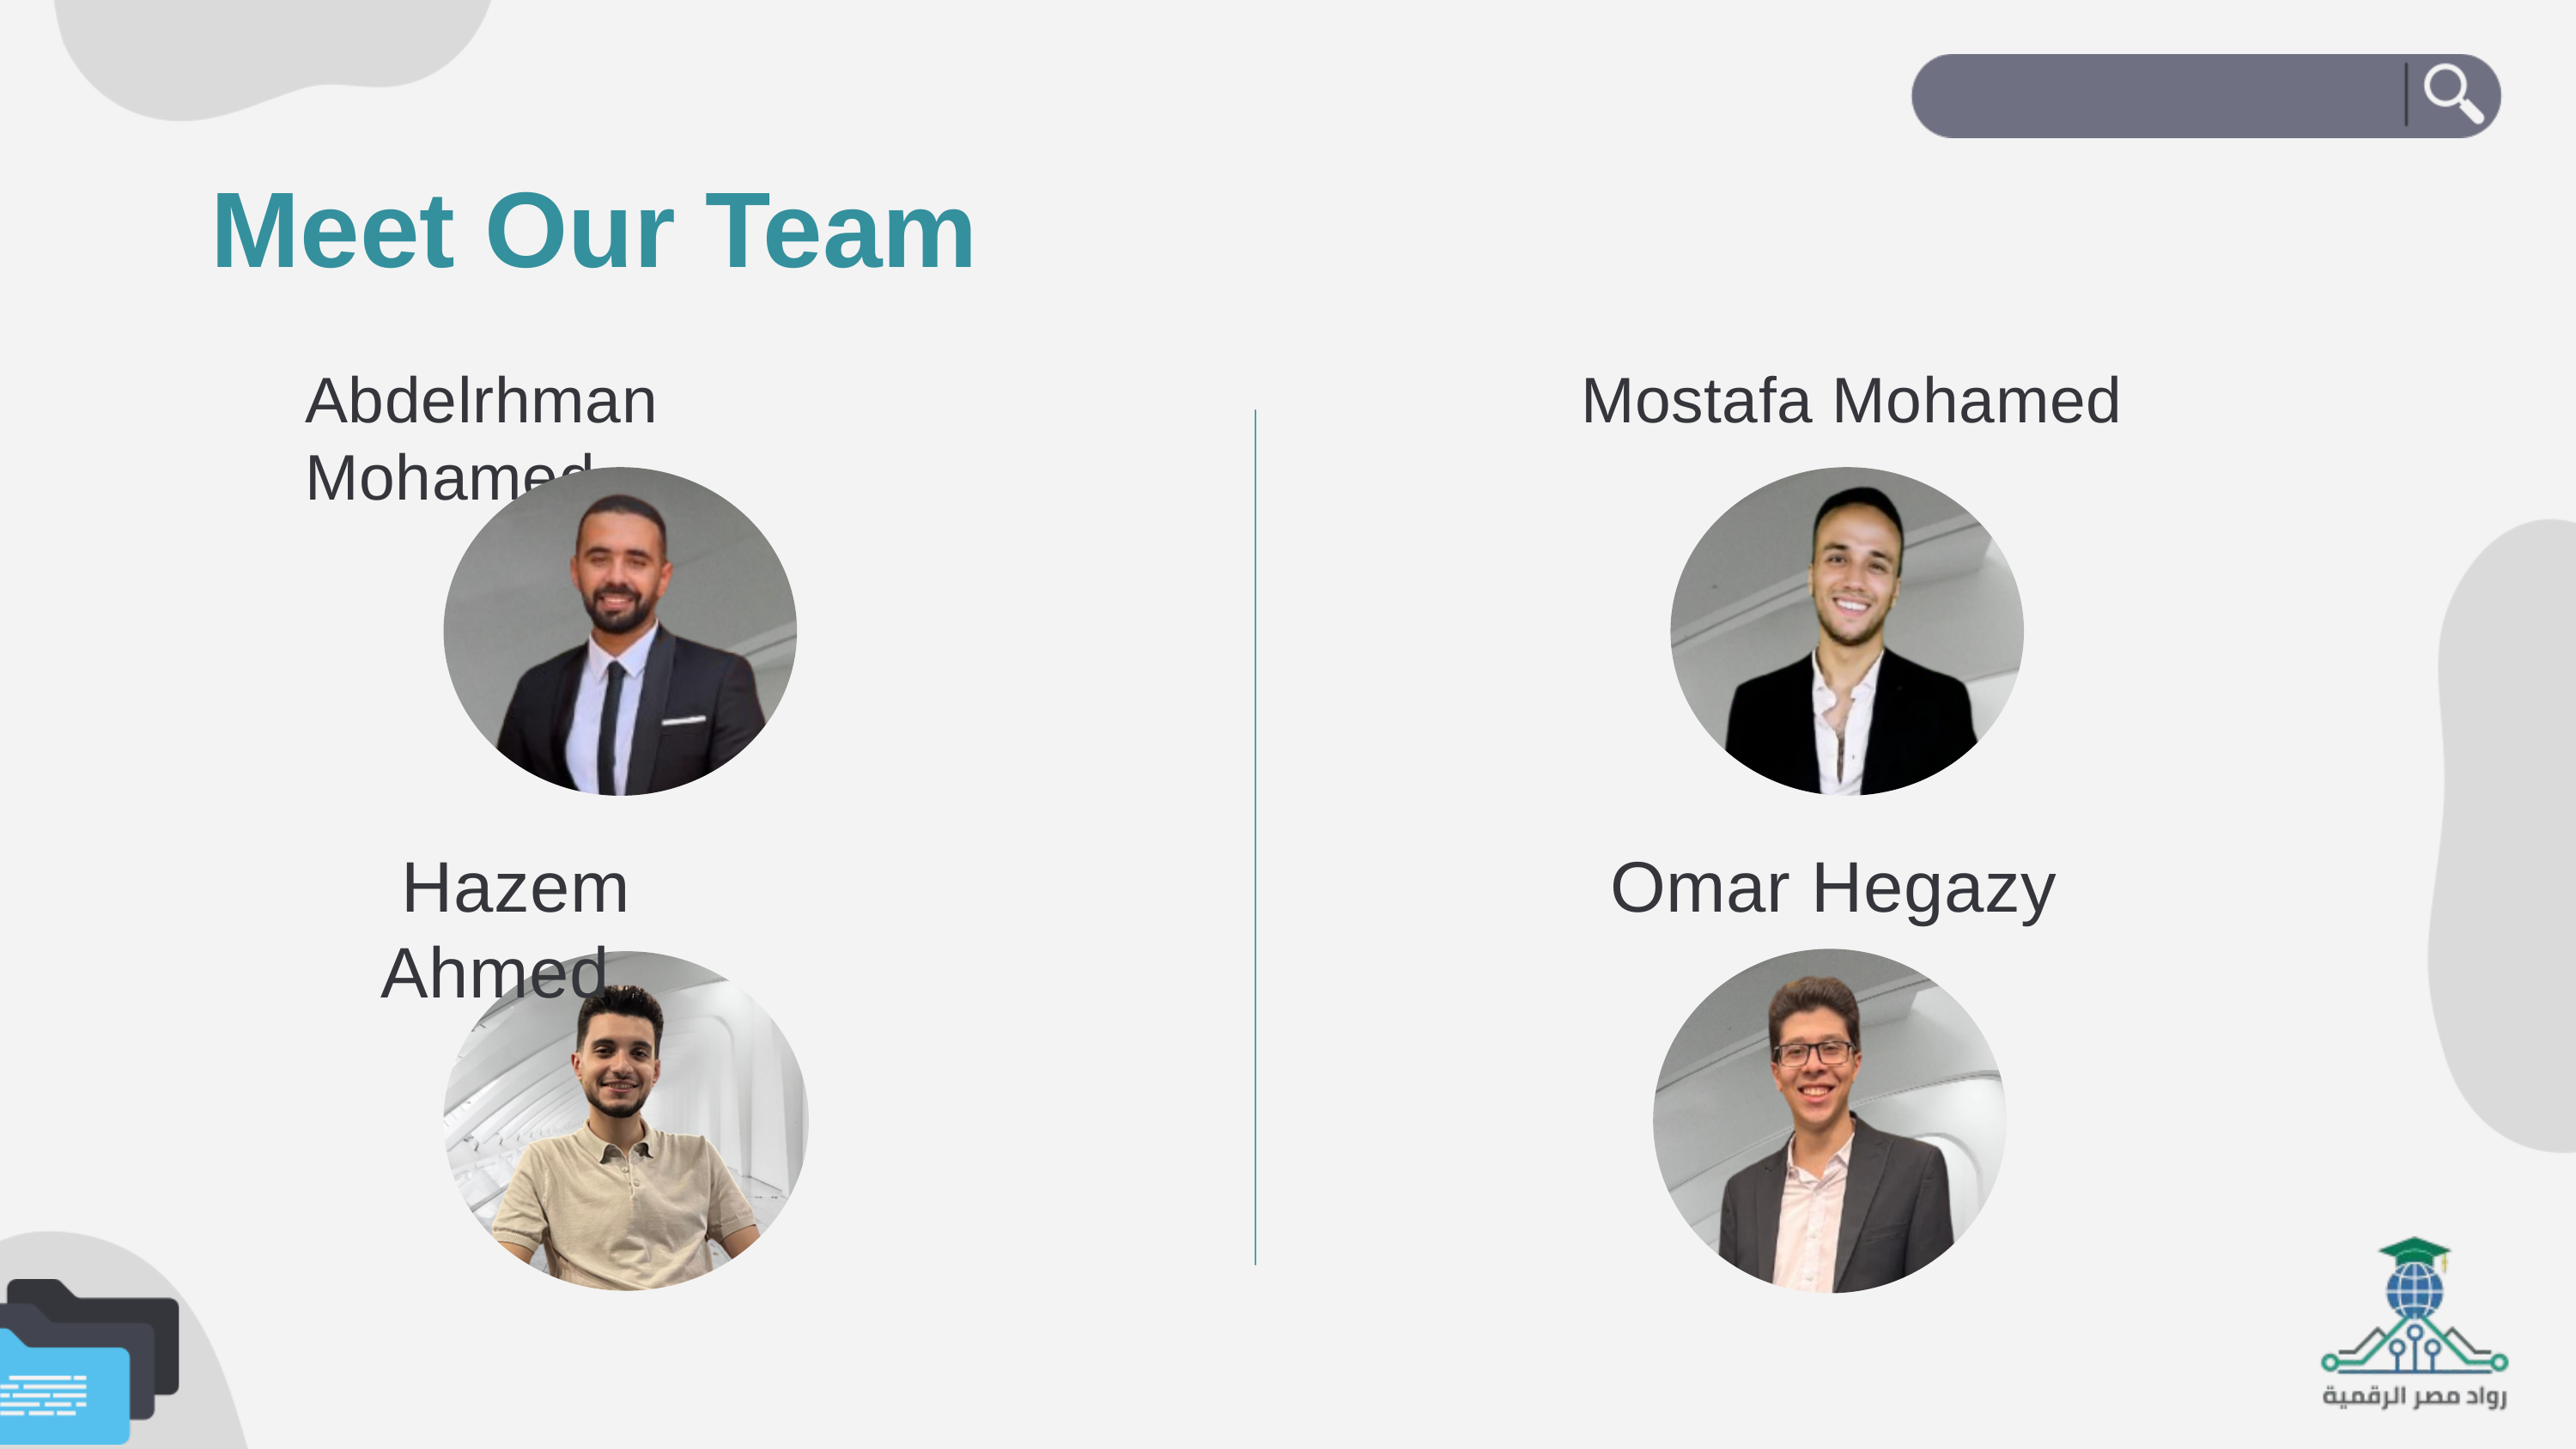

Meet Our Team
Abdelrhman Mohamed
Mostafa Mohamed

 Hazem Ahmed
Omar Hegazy